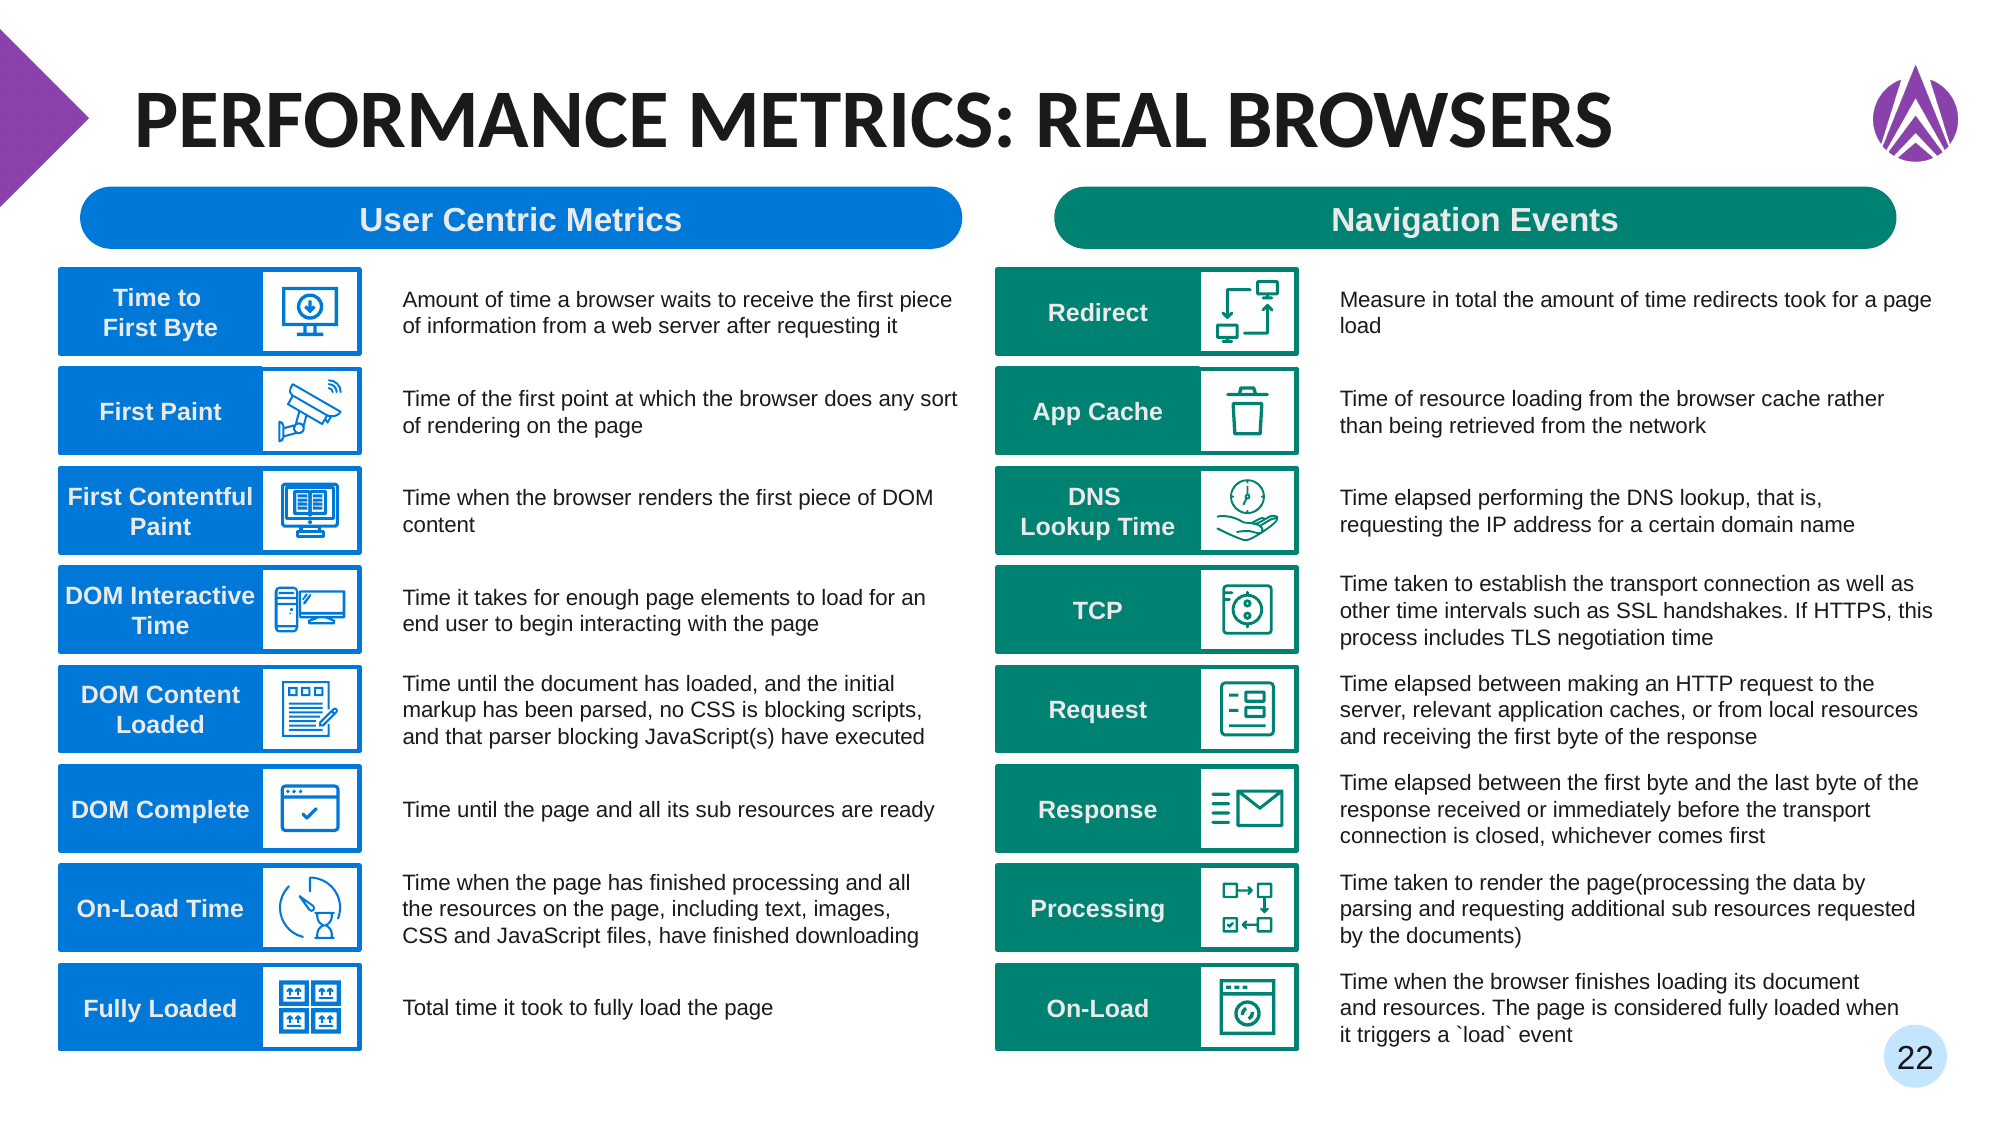

# Performance Metrics: Real Browsers
User Centric Metrics
Navigation Events
Time to
First Byte
Redirect

Amount of time a browser waits to receive the first piece of information from a web server after requesting it
Measure in total the amount of time redirects took for a page load

First Paint
App Cache

Time of resource loading from the browser cache rather than being retrieved from the network
Time of the first point at which the browser does any sort of rendering on the page

First Contentful Paint
DNS
Lookup Time

Time when the browser renders the first piece of DOM content
Time elapsed performing the DNS lookup, that is, requesting the IP address for a certain domain name

Time taken to establish the transport connection as well as other time intervals such as SSL handshakes. If HTTPS, this process includes TLS negotiation time
DOM Interactive Time
TCP

Time it takes for enough page elements to load for an end user to begin interacting with the page

Time until the document has loaded, and the initial markup has been parsed, no CSS is blocking scripts, and that parser blocking JavaScript(s) have executed
Time elapsed between making an HTTP request to the server, relevant application caches, or from local resources and receiving the first byte of the response
DOM Content Loaded
Request

Time elapsed between the first byte and the last byte of the response received or immediately before the transport connection is closed, whichever comes first
DOM Complete
Response

Time until the page and all its sub resources are ready

Time when the page has finished processing and all the resources on the page, including text, images, CSS and JavaScript files, have finished downloading
Time taken to render the page(processing the data by parsing and requesting additional sub resources requested by the documents)
On-Load Time
Processing

Time when the browser finishes loading its document and resources. The page is considered fully loaded when it triggers a `load` event
Fully Loaded
On-Load

Total time it took to fully load the page